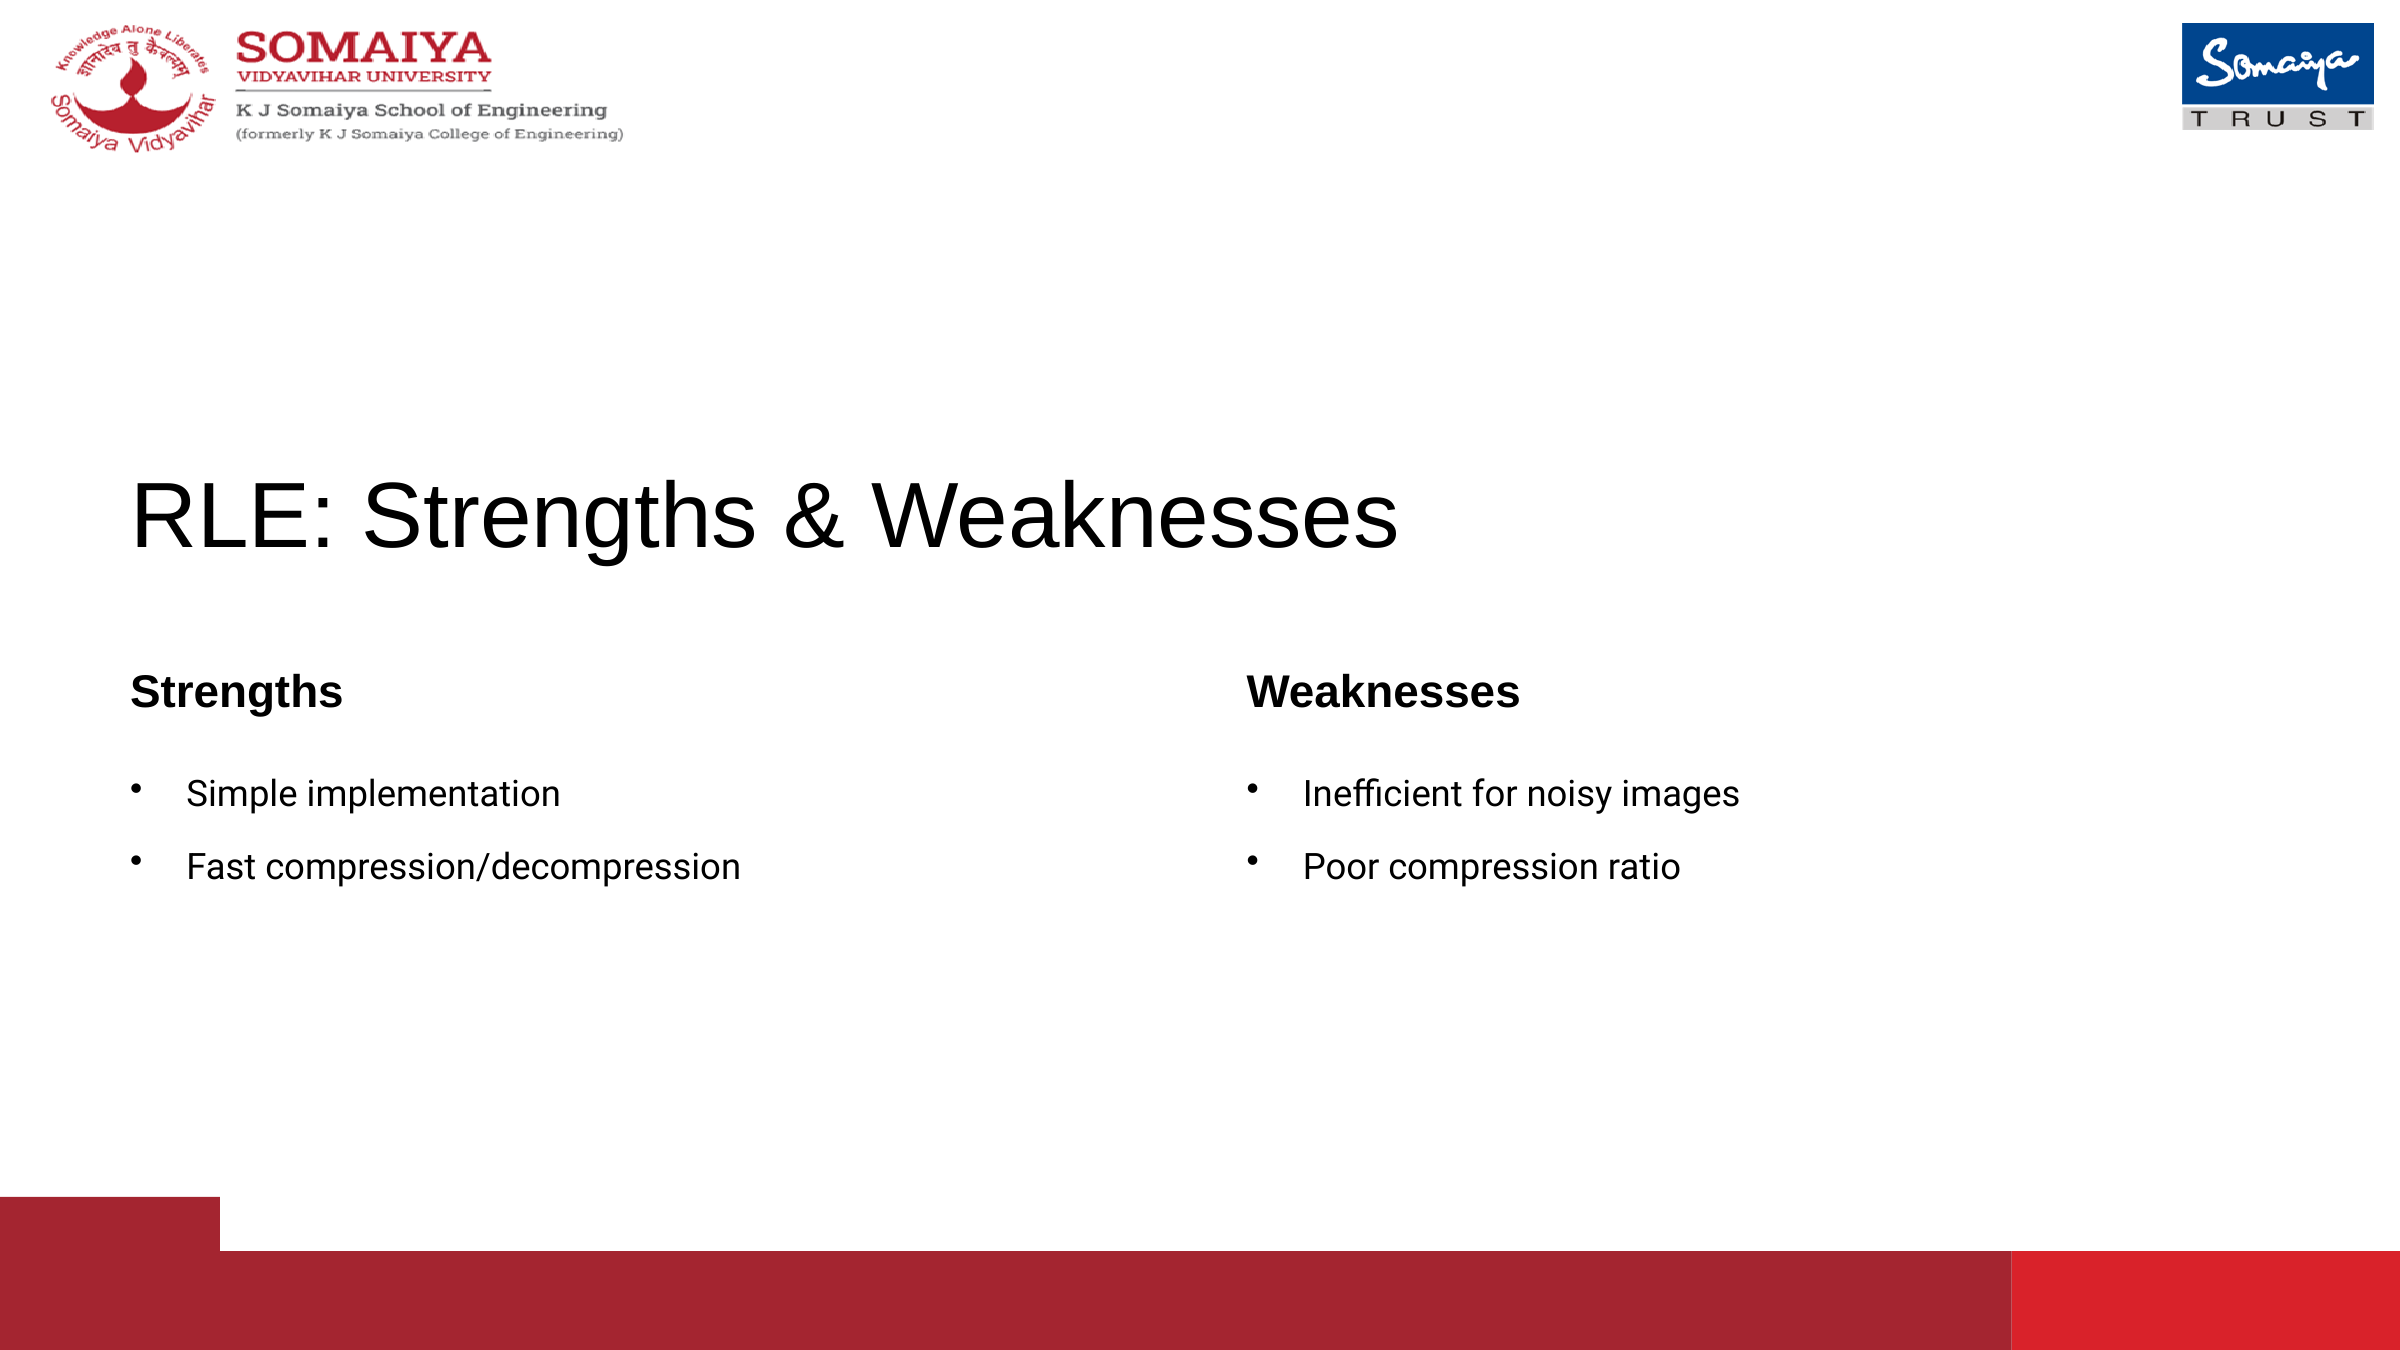

RLE: Strengths & Weaknesses
Strengths
Weaknesses
Simple implementation
Inefficient for noisy images
Fast compression/decompression
Poor compression ratio